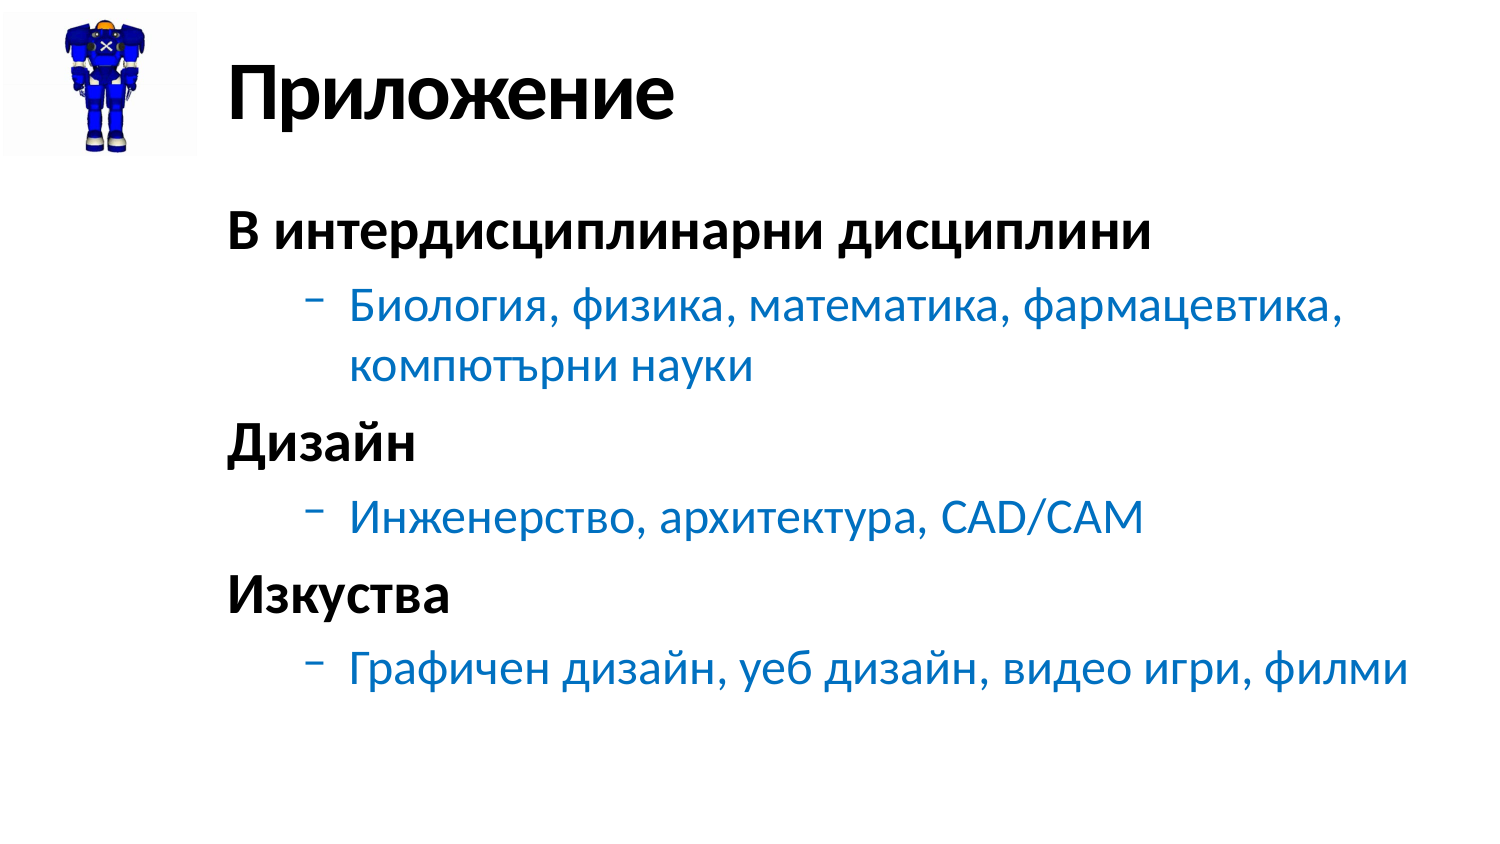

# Приложение
В интердисциплинарни дисциплини
Биология, физика, математика, фармацевтика, компютърни науки
Дизайн
Инженерство, архитектура, CAD/CAM
Изкуства
Графичен дизайн, уеб дизайн, видео игри, филми